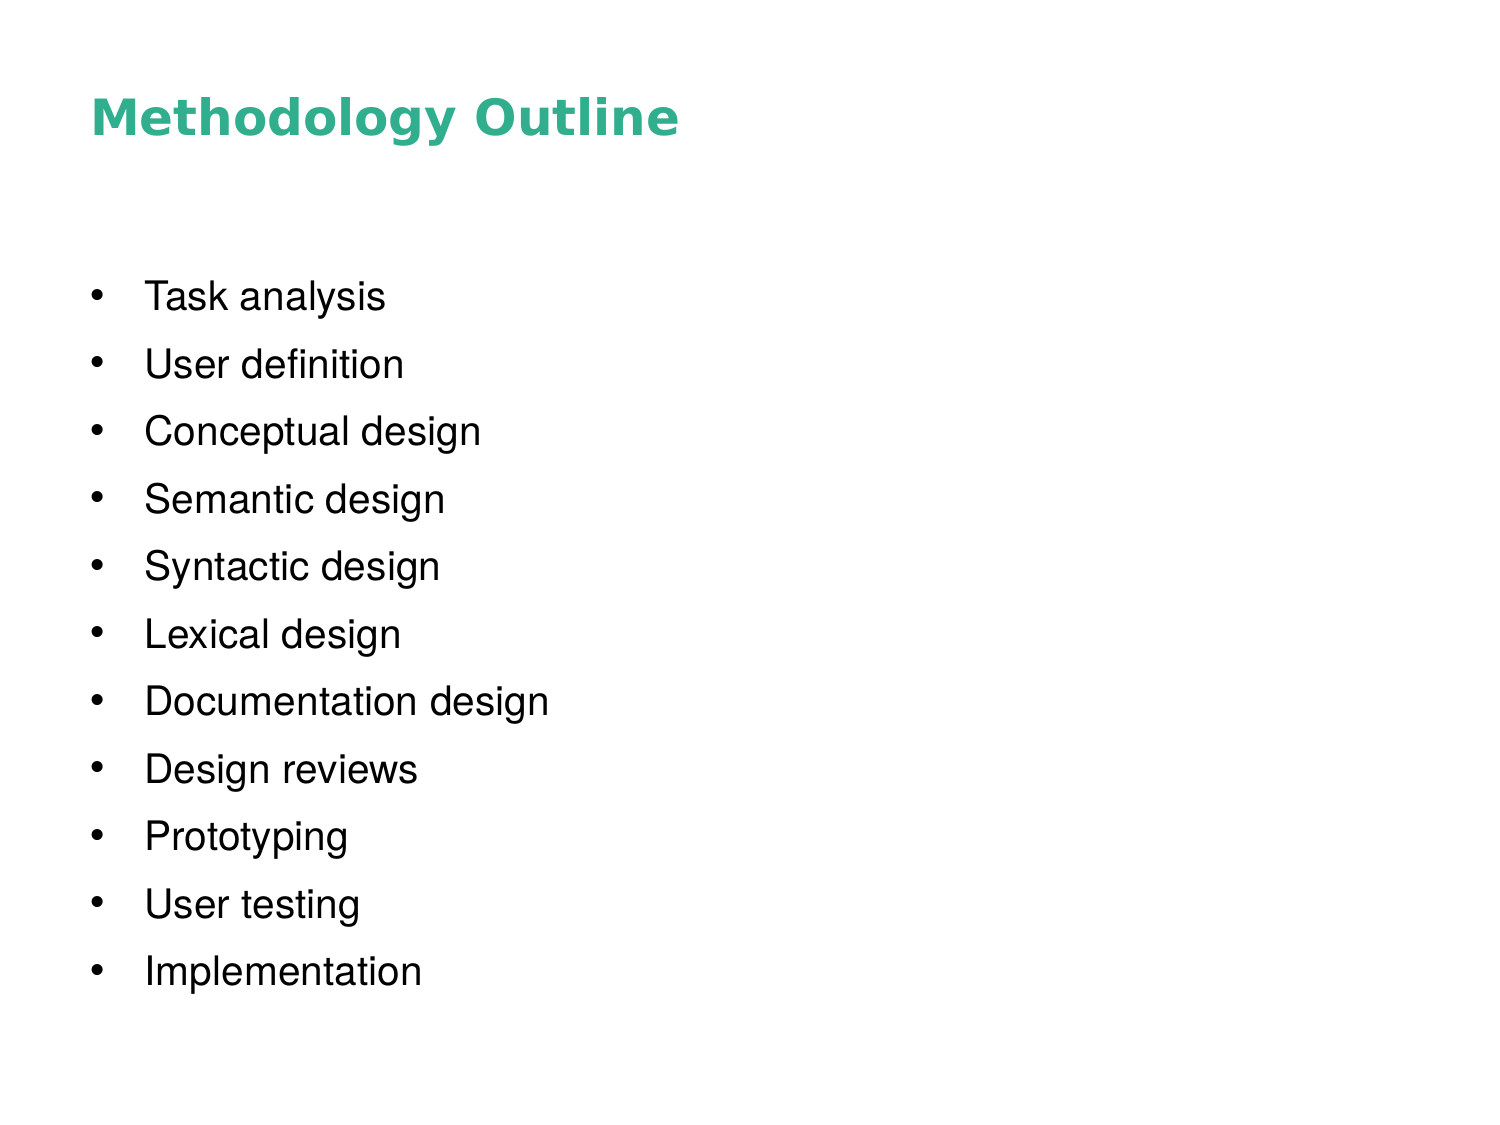

# Methodology Outline
Task analysis
User definition
Conceptual design
Semantic design
Syntactic design
Lexical design
Documentation design
Design reviews
Prototyping
User testing
Implementation